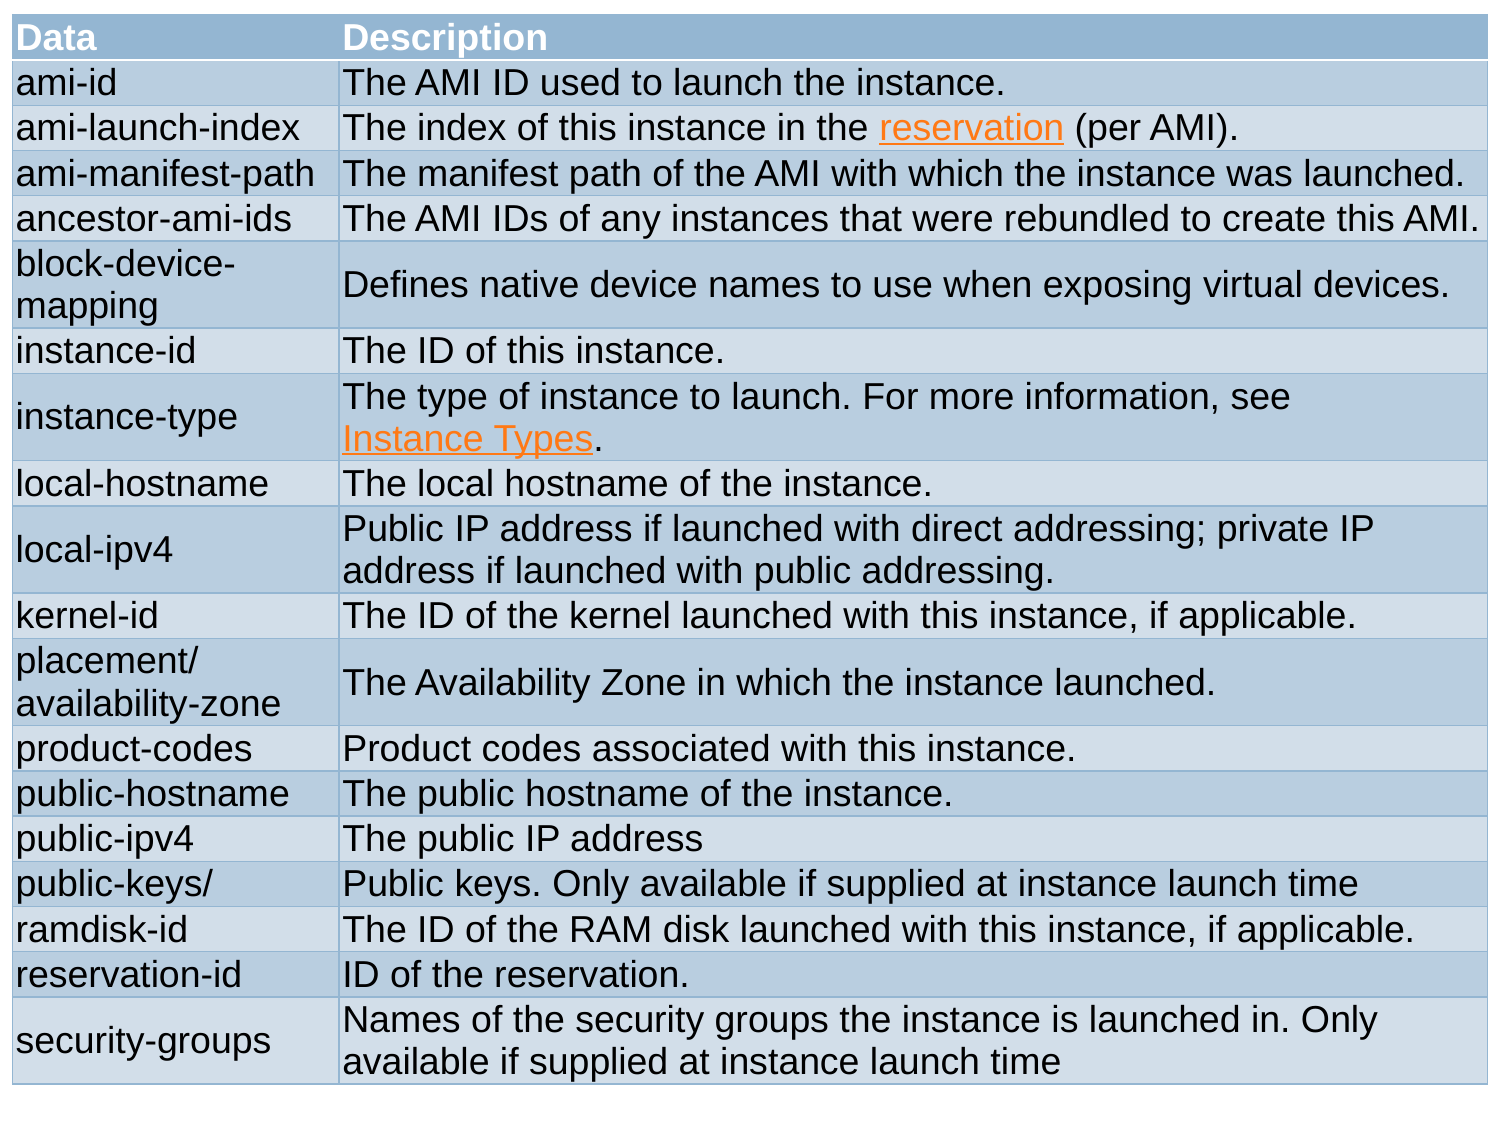

| Data | Description |
| --- | --- |
| ami-id | The AMI ID used to launch the instance. |
| ami-launch-index | The index of this instance in the reservation (per AMI). |
| ami-manifest-path | The manifest path of the AMI with which the instance was launched. |
| ancestor-ami-ids | The AMI IDs of any instances that were rebundled to create this AMI. |
| block-device-mapping | Defines native device names to use when exposing virtual devices. |
| instance-id | The ID of this instance. |
| instance-type | The type of instance to launch. For more information, see Instance Types. |
| local-hostname | The local hostname of the instance. |
| local-ipv4 | Public IP address if launched with direct addressing; private IP address if launched with public addressing. |
| kernel-id | The ID of the kernel launched with this instance, if applicable. |
| placement/availability-zone | The Availability Zone in which the instance launched. |
| product-codes | Product codes associated with this instance. |
| public-hostname | The public hostname of the instance. |
| public-ipv4 | The public IP address |
| public-keys/ | Public keys. Only available if supplied at instance launch time |
| ramdisk-id | The ID of the RAM disk launched with this instance, if applicable. |
| reservation-id | ID of the reservation. |
| security-groups | Names of the security groups the instance is launched in. Only available if supplied at instance launch time |